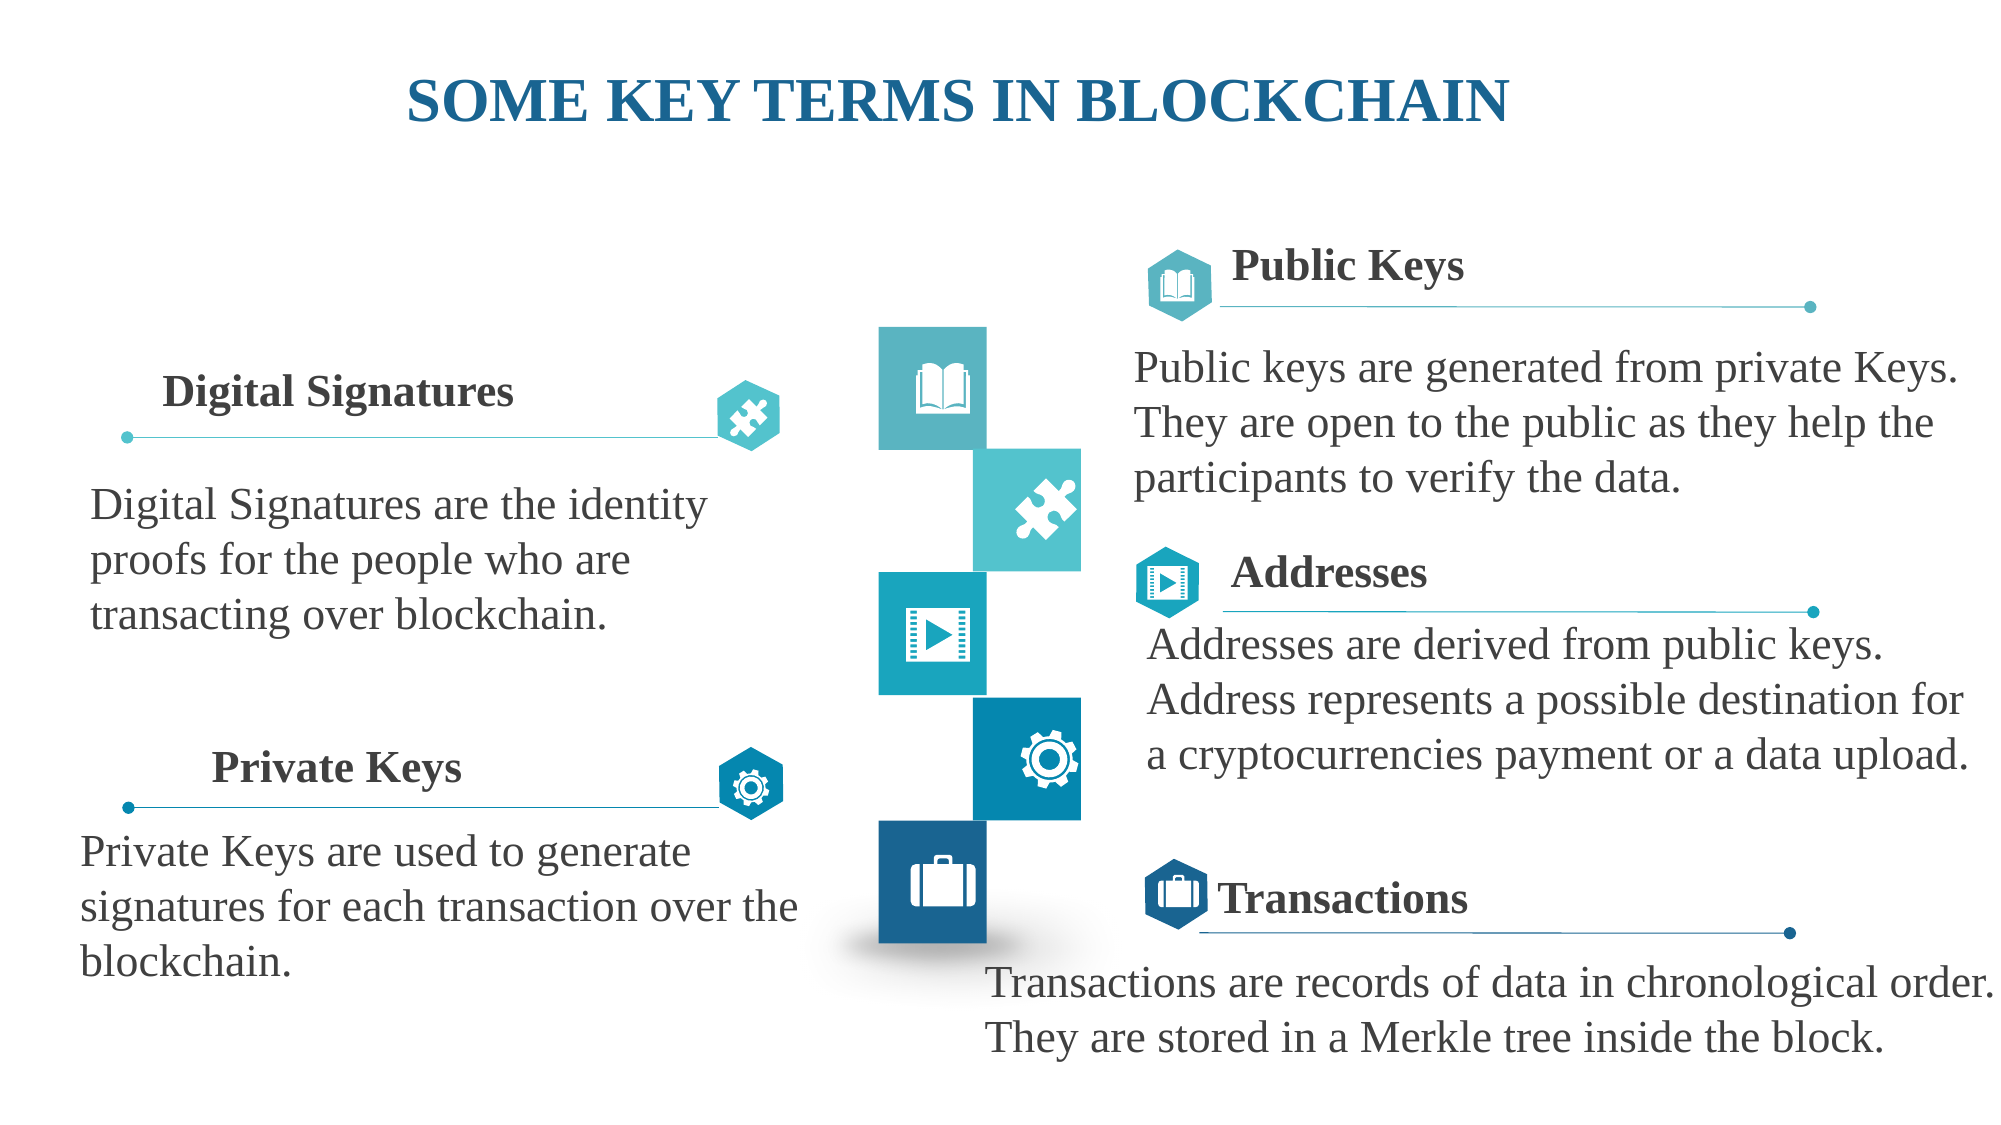

SOME KEY TERMS IN BLOCKCHAIN
Public Keys

Public keys are generated from private Keys. They are open to the public as they help the participants to verify the data.
Digital Signatures

Digital Signatures are the identity proofs for the people who are transacting over blockchain.

Addresses

Addresses are derived from public keys. Address represents a possible destination for a cryptocurrencies payment or a data upload.

Private Keys

Private Keys are used to generate signatures for each transaction over the blockchain.

Transactions

Transactions are records of data in chronological order. They are stored in a Merkle tree inside the block.